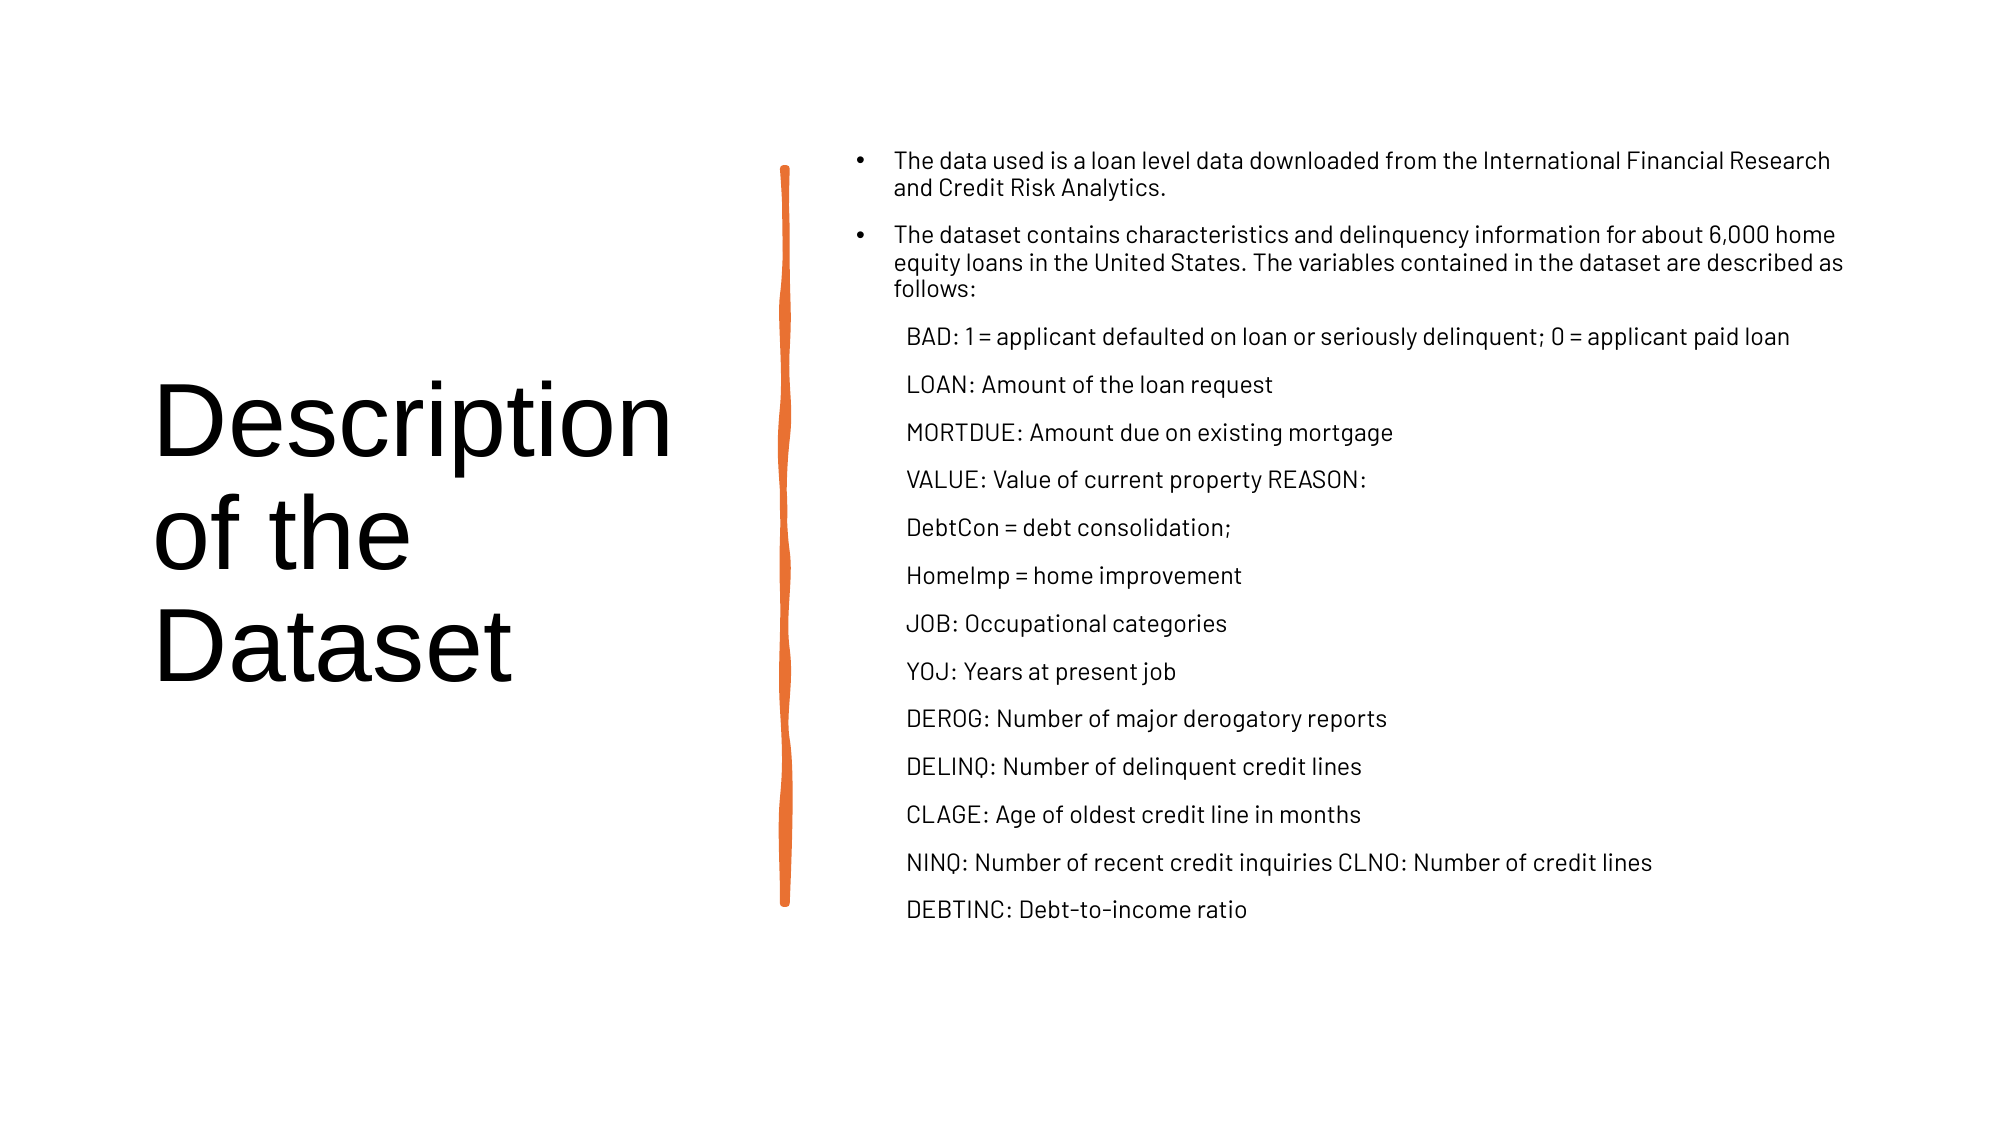

# Description of the Dataset
The data used is a loan level data downloaded from the International Financial Research and Credit Risk Analytics.
The dataset contains characteristics and delinquency information for about 6,000 home equity loans in the United States. The variables contained in the dataset are described as follows:
  BAD: 1 = applicant defaulted on loan or seriously delinquent; 0 = applicant paid loan
  LOAN: Amount of the loan request
  MORTDUE: Amount due on existing mortgage
  VALUE: Value of current property REASON:
  DebtCon = debt consolidation;
  HomeImp = home improvement
  JOB: Occupational categories
  YOJ: Years at present job
  DEROG: Number of major derogatory reports
  DELINQ: Number of delinquent credit lines
  CLAGE: Age of oldest credit line in months
  NINQ: Number of recent credit inquiries CLNO: Number of credit lines
  DEBTINC: Debt-to-income ratio